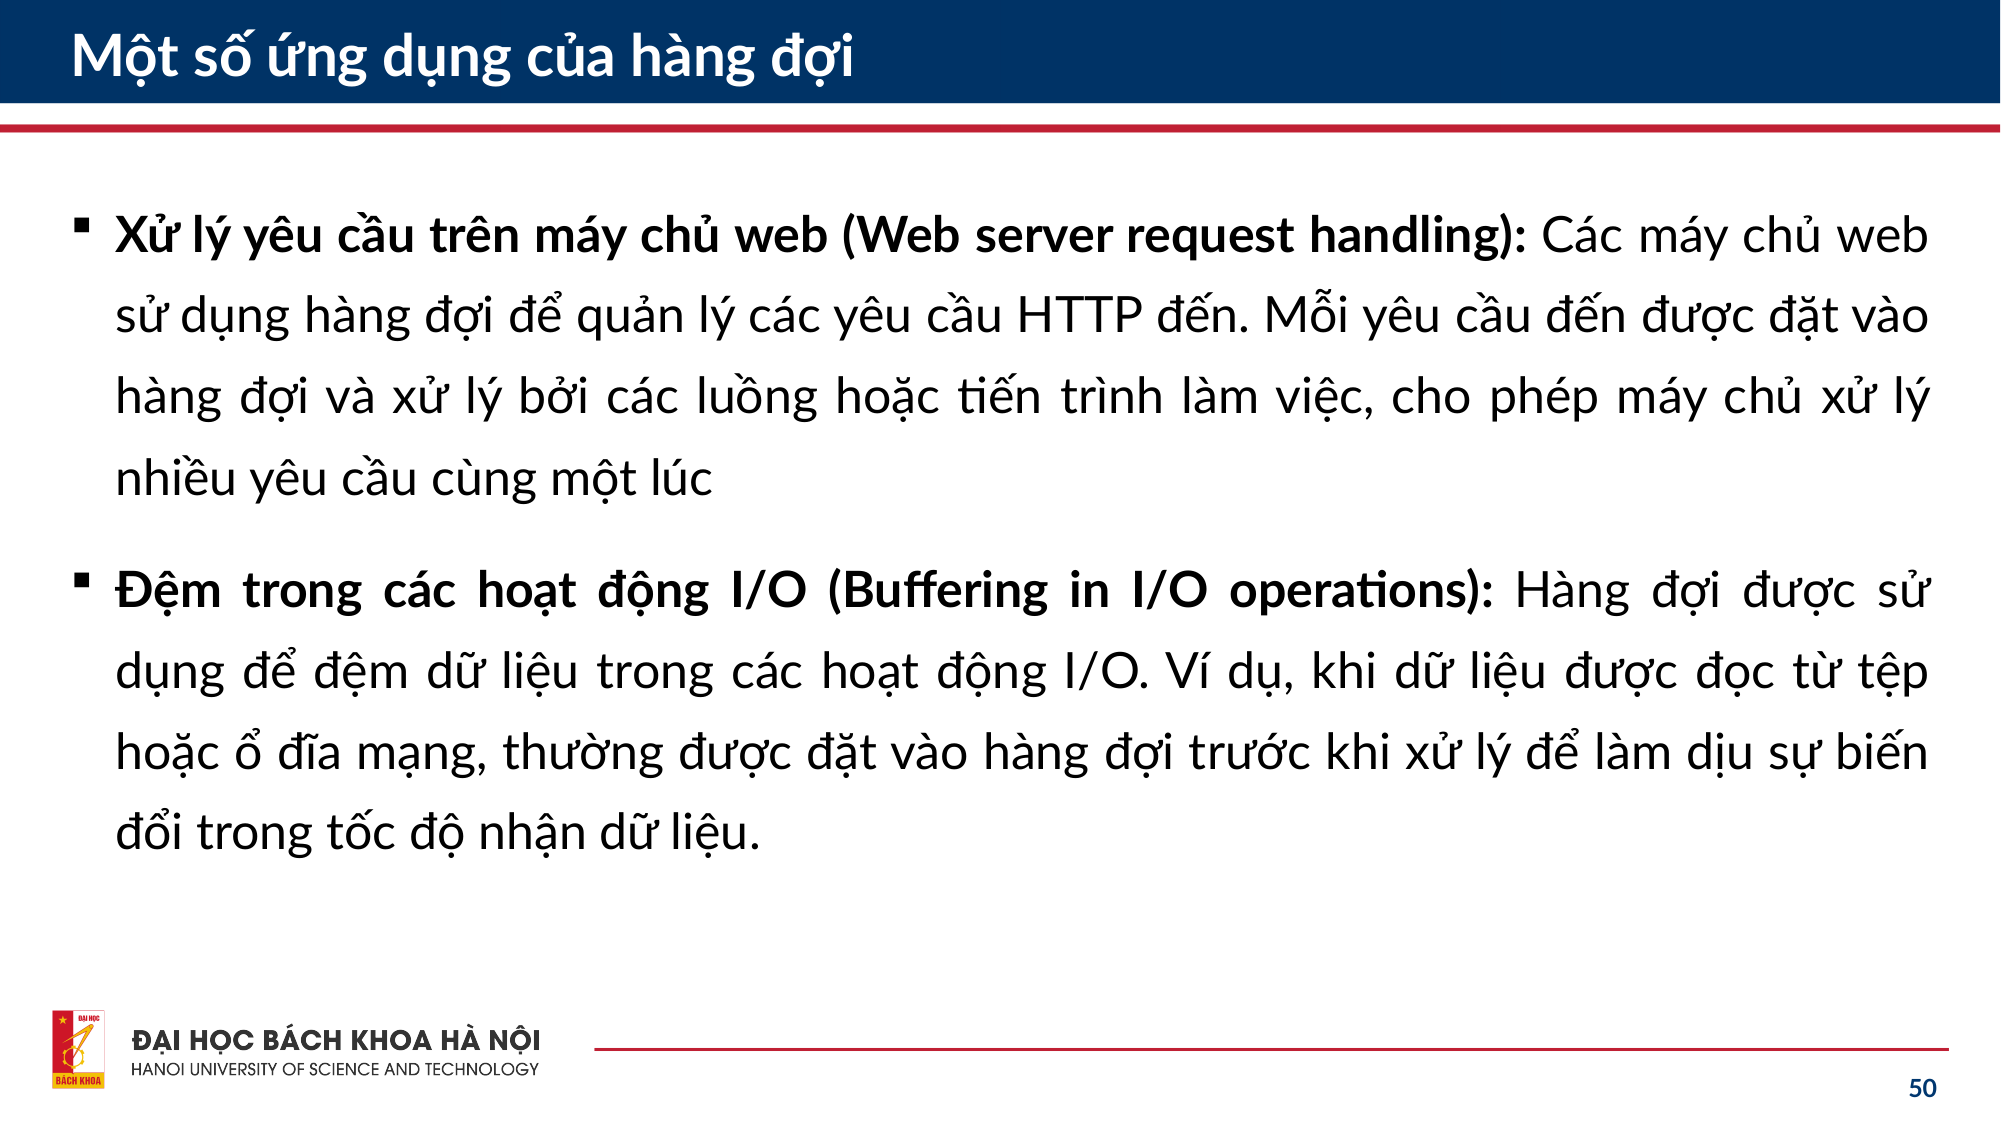

# Một số ứng dụng của hàng đợi
Xử lý yêu cầu trên máy chủ web (Web server request handling): Các máy chủ web sử dụng hàng đợi để quản lý các yêu cầu HTTP đến. Mỗi yêu cầu đến được đặt vào hàng đợi và xử lý bởi các luồng hoặc tiến trình làm việc, cho phép máy chủ xử lý nhiều yêu cầu cùng một lúc
Đệm trong các hoạt động I/O (Buffering in I/O operations): Hàng đợi được sử dụng để đệm dữ liệu trong các hoạt động I/O. Ví dụ, khi dữ liệu được đọc từ tệp hoặc ổ đĩa mạng, thường được đặt vào hàng đợi trước khi xử lý để làm dịu sự biến đổi trong tốc độ nhận dữ liệu.
50